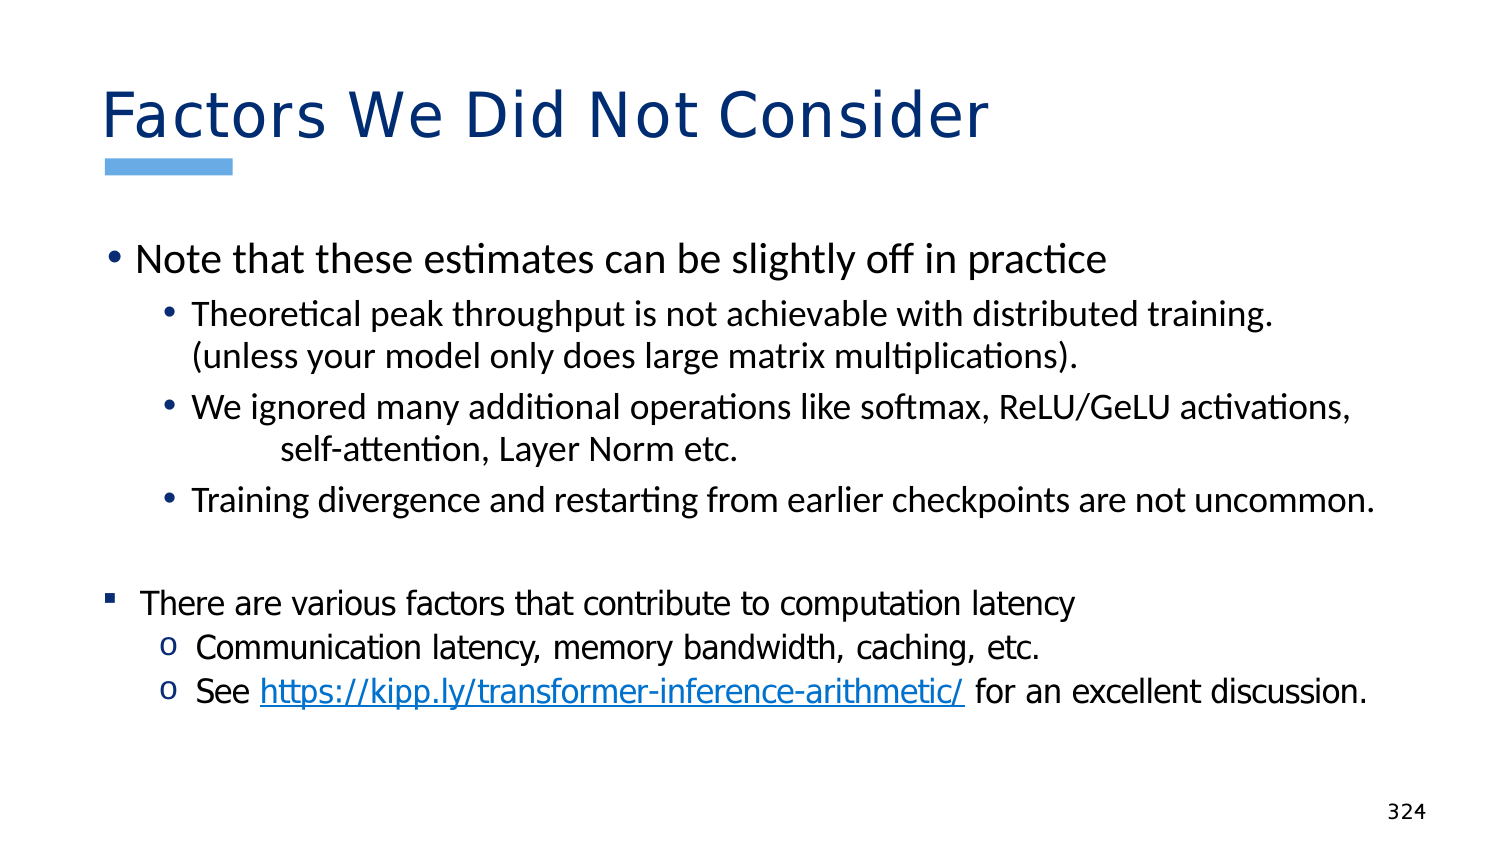

# Factors We Did Not Consider
Note that these estimates can be slightly off in practice
Theoretical peak throughput is not achievable with distributed training. (unless your model only does large matrix multiplications).
We ignored many additional operations like softmax, ReLU/GeLU activations, 	self-attention, Layer Norm etc.
Training divergence and restarting from earlier checkpoints are not uncommon.

There are various factors that contribute to computation latency
Communication latency, memory bandwidth, caching, etc.
See https://kipp.ly/transformer-inference-arithmetic/ for an excellent discussion.